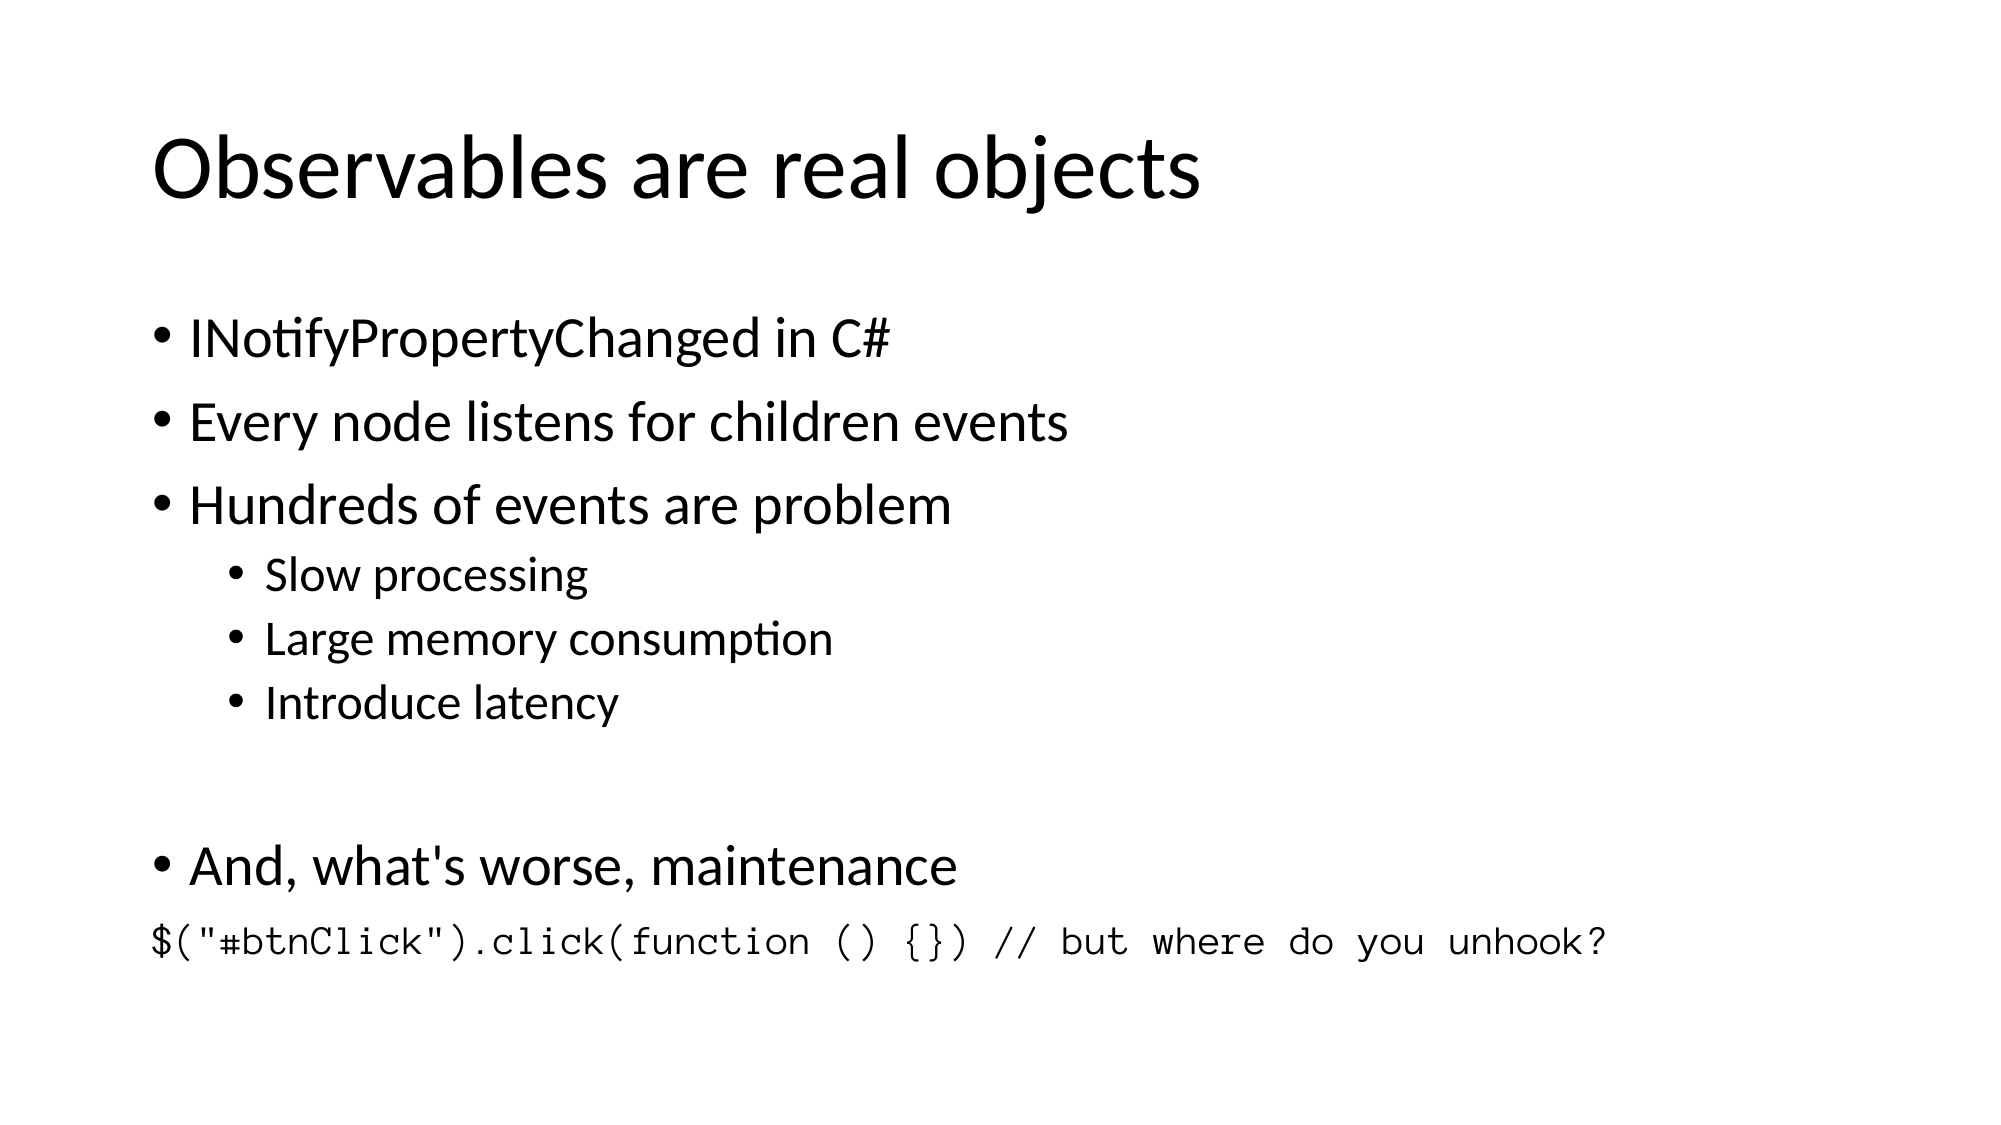

# Observables are real objects
INotifyPropertyChanged in C#
Every node listens for children events
Hundreds of events are problem
Slow processing
Large memory consumption
Introduce latency

And, what's worse, maintenance
$("#btnClick").click(function () {}) // but where do you unhook?